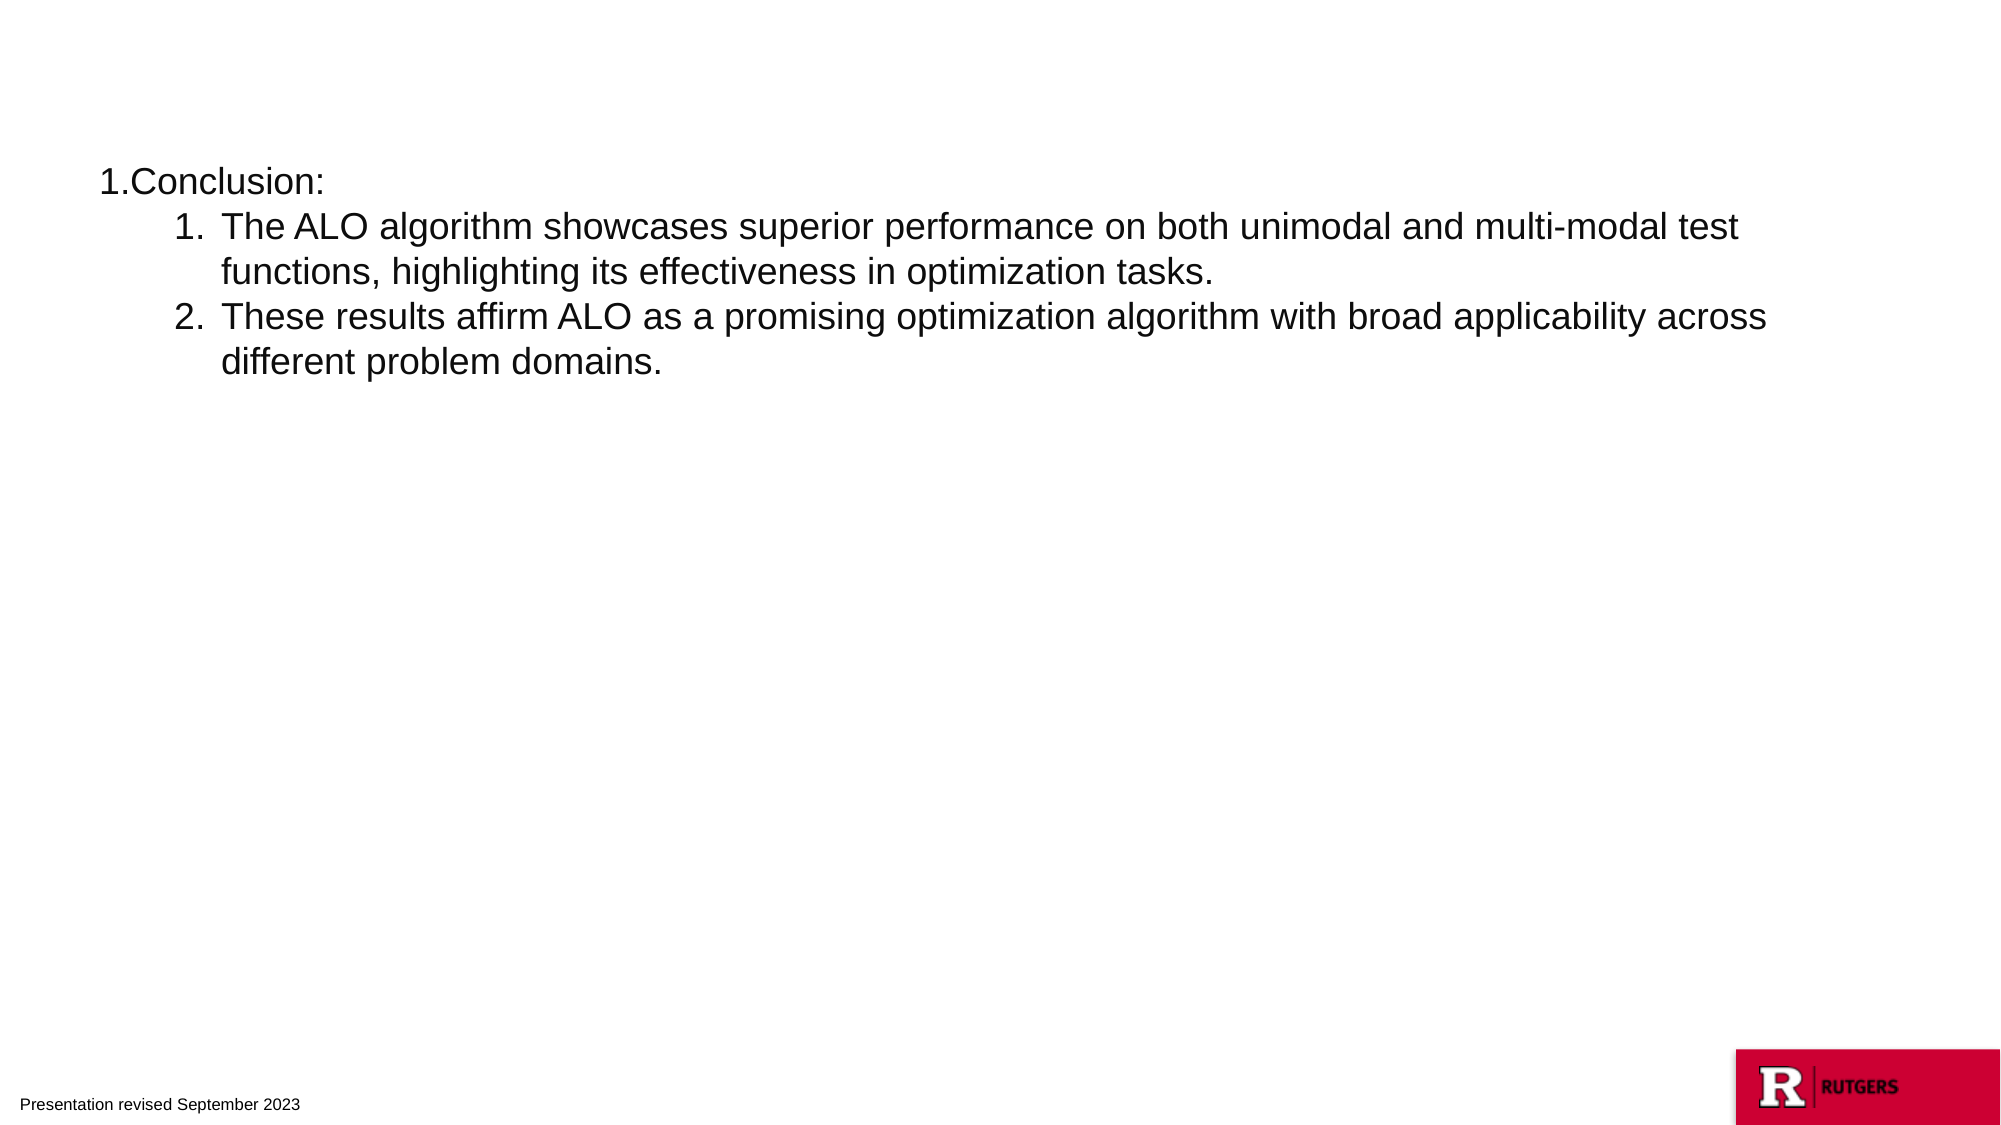

Conclusion:
The ALO algorithm showcases superior performance on both unimodal and multi-modal test functions, highlighting its effectiveness in optimization tasks.
These results affirm ALO as a promising optimization algorithm with broad applicability across different problem domains.